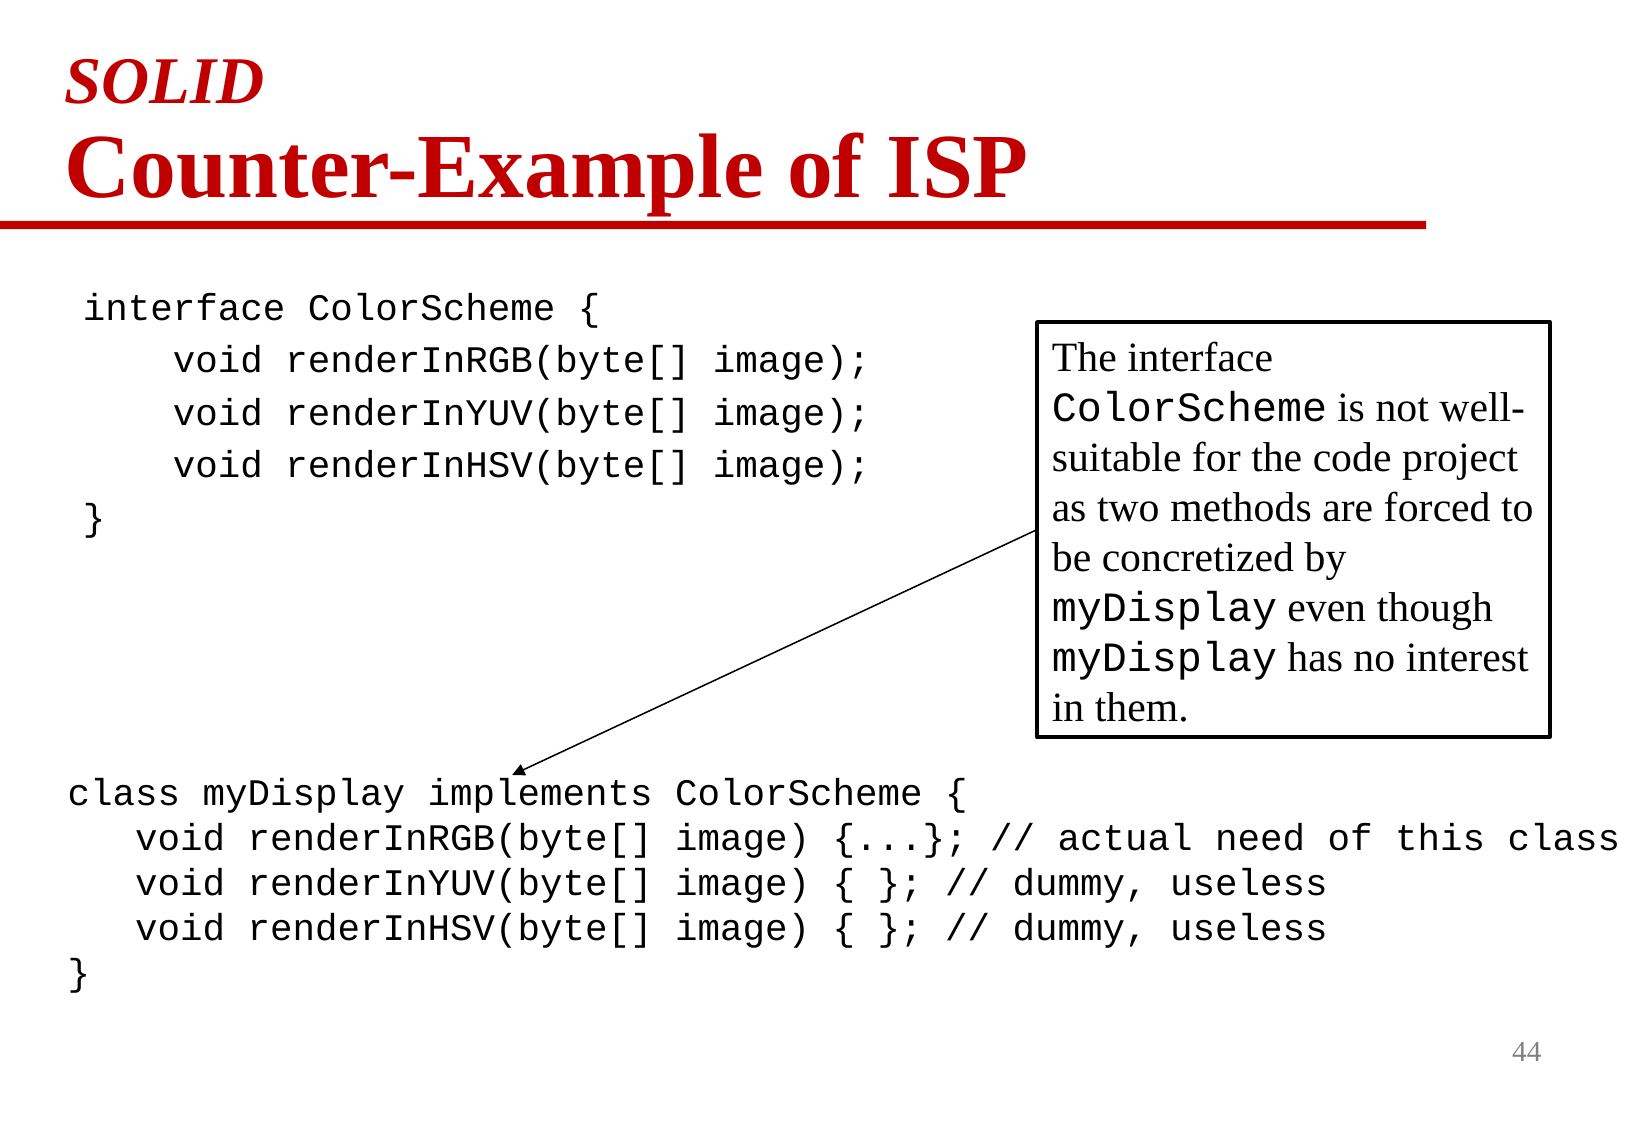

# SOLID Counter-Example of ISP
interface ColorScheme {
    void renderInRGB(byte[] image);
    void renderInYUV(byte[] image);
    void renderInHSV(byte[] image);
}
The interface ColorScheme is not well-suitable for the code project as two methods are forced to be concretized by myDisplay even though myDisplay has no interest in them.
class myDisplay implements ColorScheme {
   void renderInRGB(byte[] image) {...}; // actual need of this class
   void renderInYUV(byte[] image) { }; // dummy, useless
   void renderInHSV(byte[] image) { }; // dummy, useless
}
44